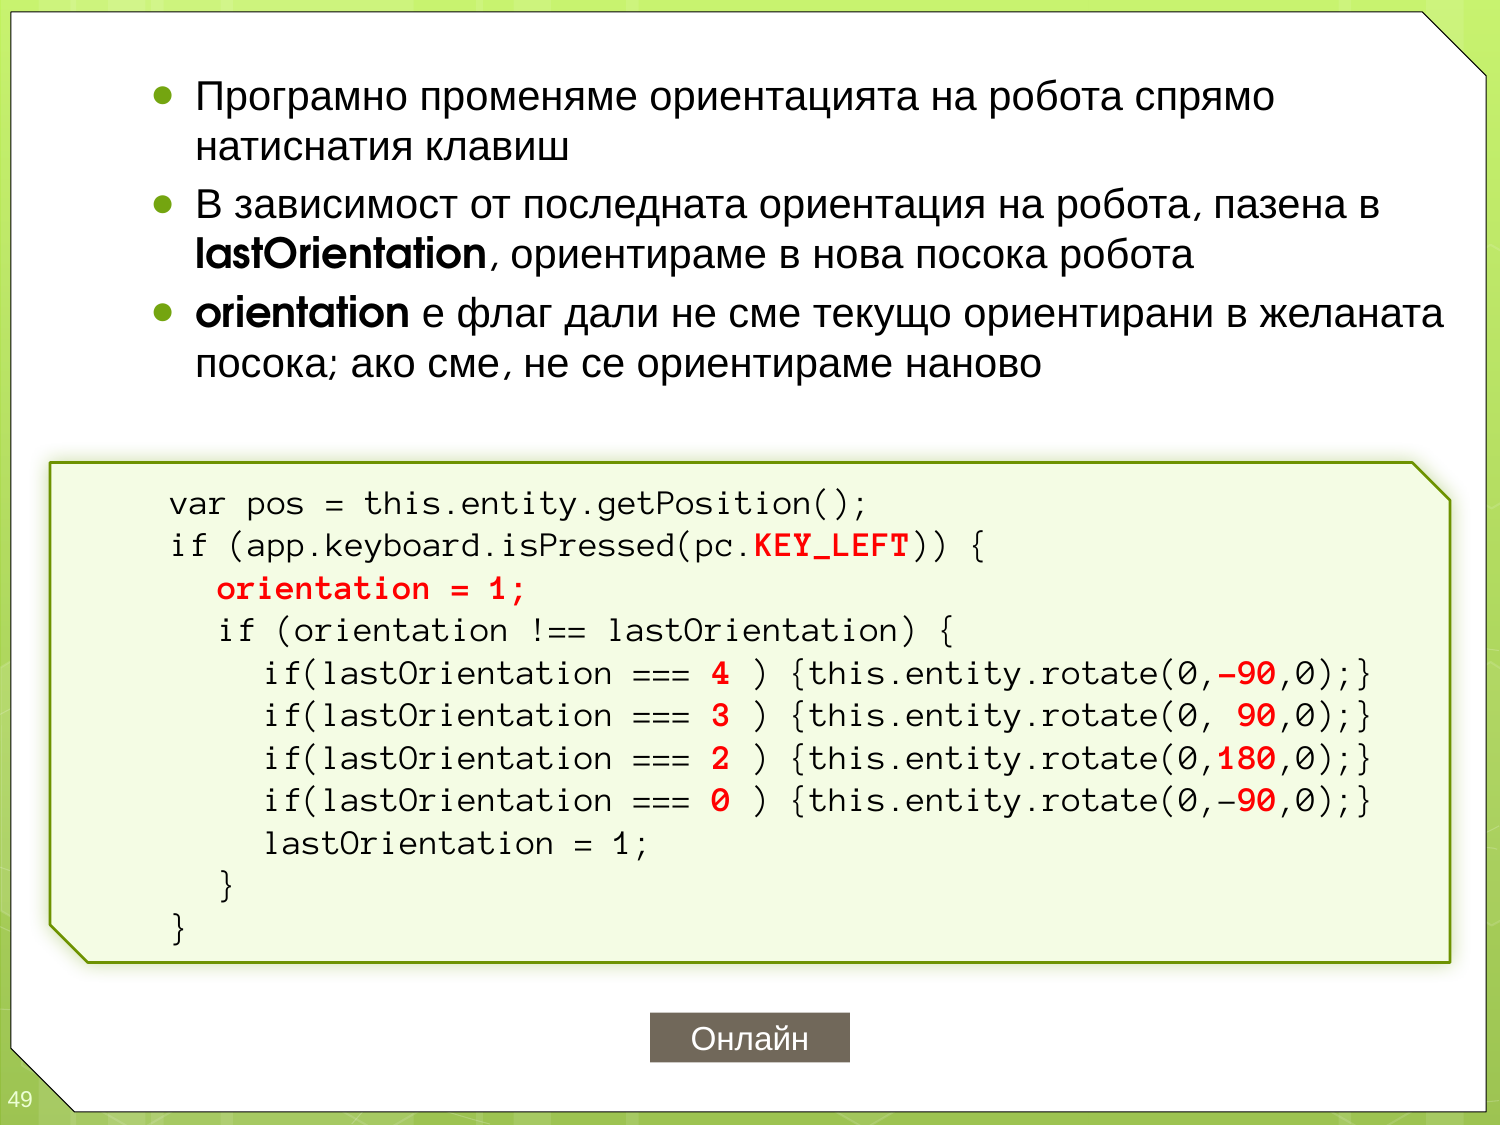

Програмно променяме ориентацията на робота спрямо натиснатия клавиш
В зависимост от последната ориентация на робота, пазена в lastOrientation, ориентираме в нова посока робота
orientation е флаг дали не сме текущо ориентирани в желаната посока; ако сме, не се ориентираме наново
	var pos = this.entity.getPosition();
	if (app.keyboard.isPressed(pc.KEY_LEFT)) {
		orientation = 1;
		if (orientation !== lastOrientation) {
			if(lastOrientation === 4 ) {this.entity.rotate(0,-90,0);}
			if(lastOrientation === 3 ) {this.entity.rotate(0, 90,0);}
			if(lastOrientation === 2 ) {this.entity.rotate(0,180,0);}
			if(lastOrientation === 0 ) {this.entity.rotate(0,-90,0);}
			lastOrientation = 1;
		}
 	}
Онлайн